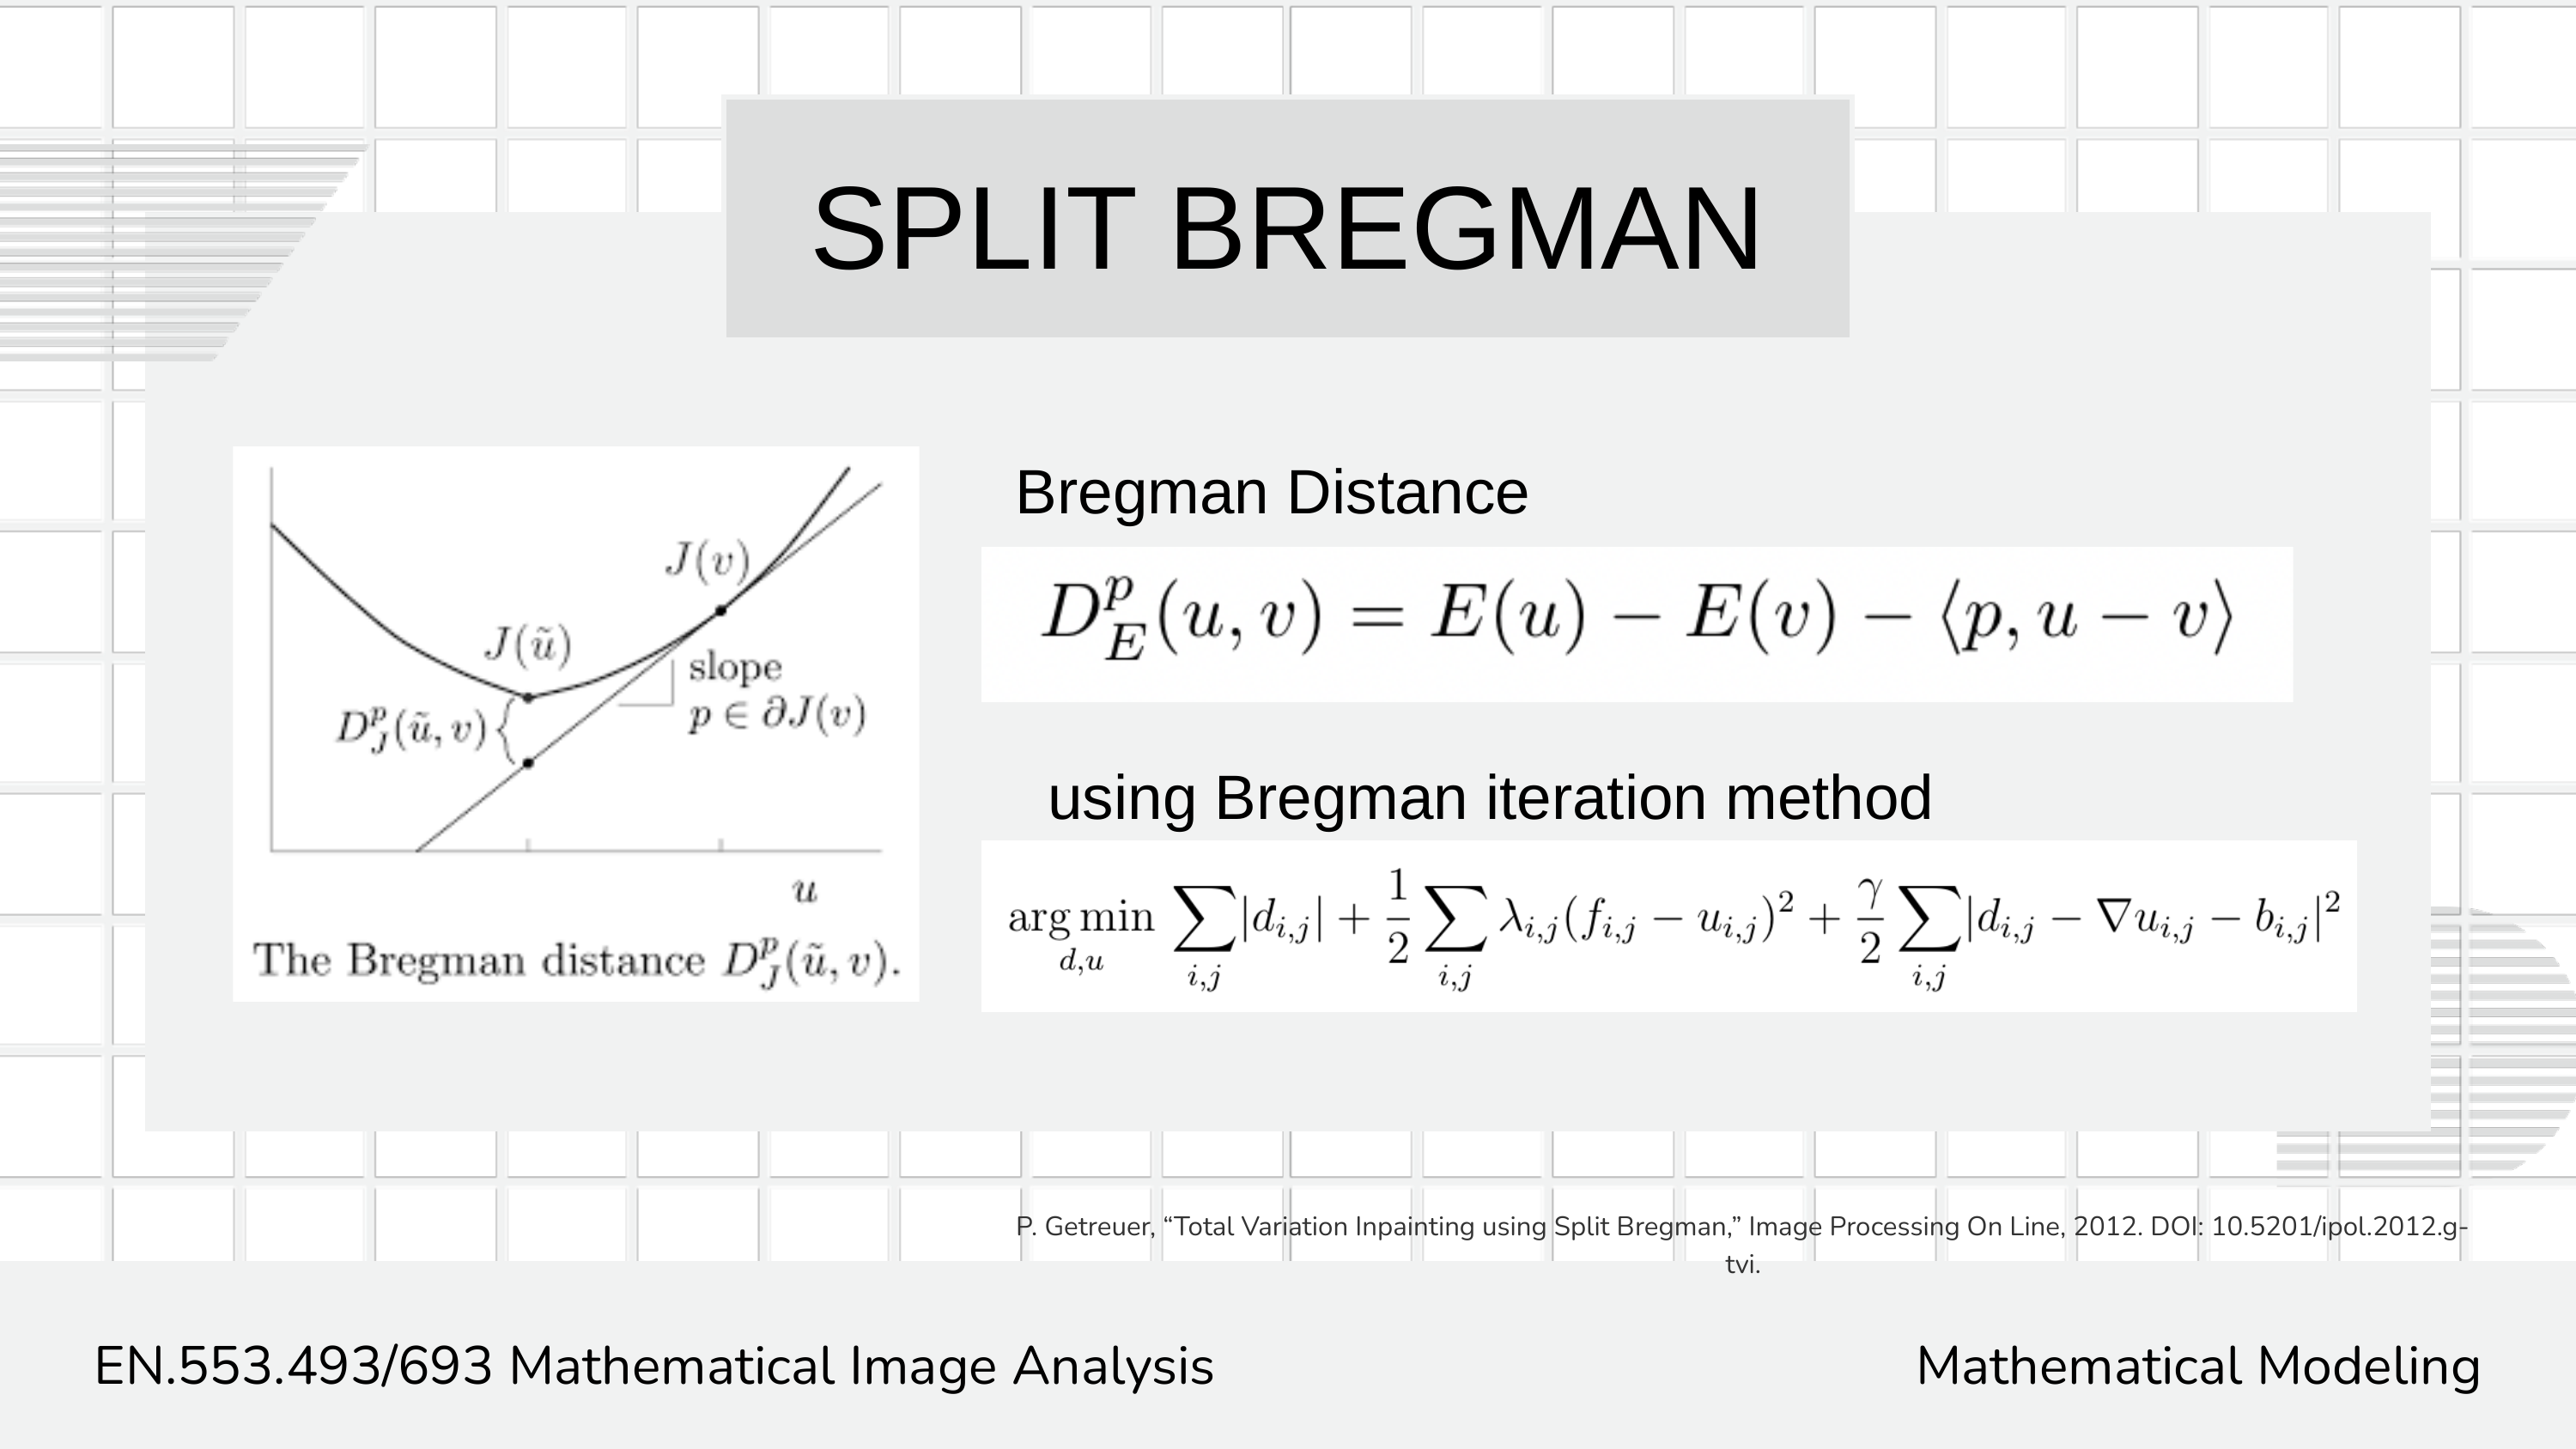

SPLIT BREGMAN

Bregman Distance

using Bregman iteration method

P. Getreuer, “Total Variation Inpainting using Split Bregman,” Image Processing On Line, 2012. DOI: 10.5201/ipol.2012.g-tvi.

EN.553.493/693 Mathematical Image Analysis
Mathematical Modeling